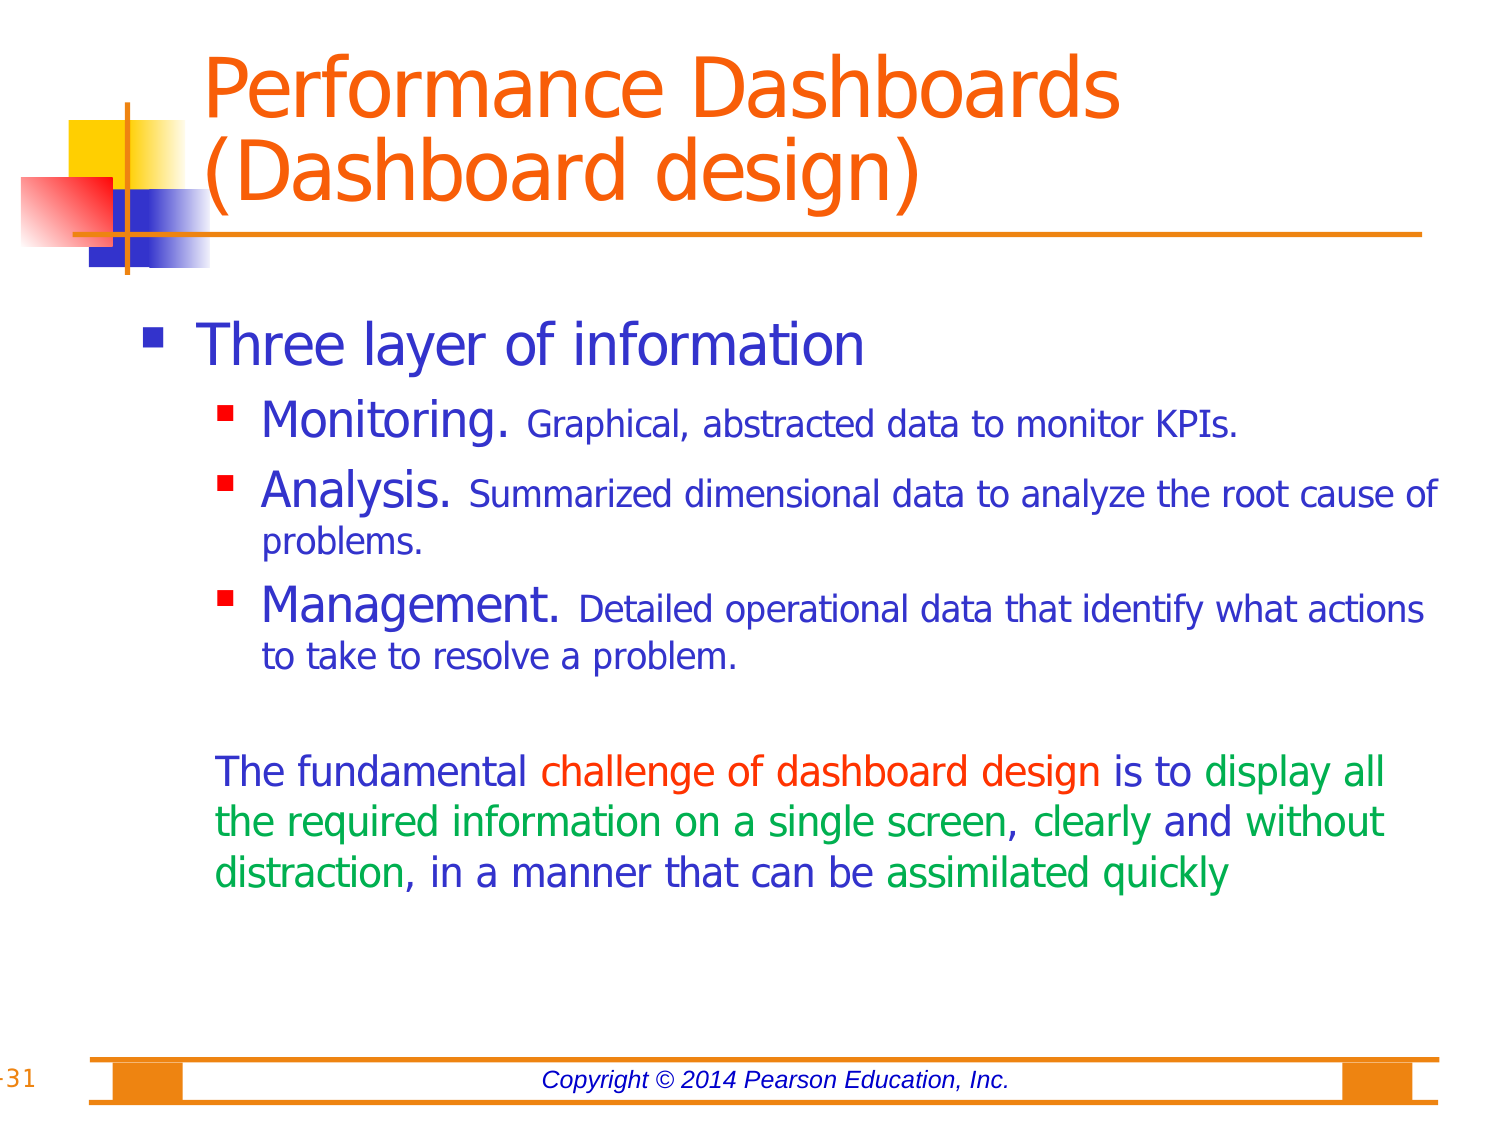

# Performance Dashboards (Dashboard design)
Three layer of information
Monitoring. Graphical, abstracted data to monitor KPIs.
Analysis. Summarized dimensional data to analyze the root cause of problems.
Management. Detailed operational data that identify what actions to take to resolve a problem.

The fundamental challenge of dashboard design is to display all the required information on a single screen, clearly and without distraction, in a manner that can be assimilated quickly